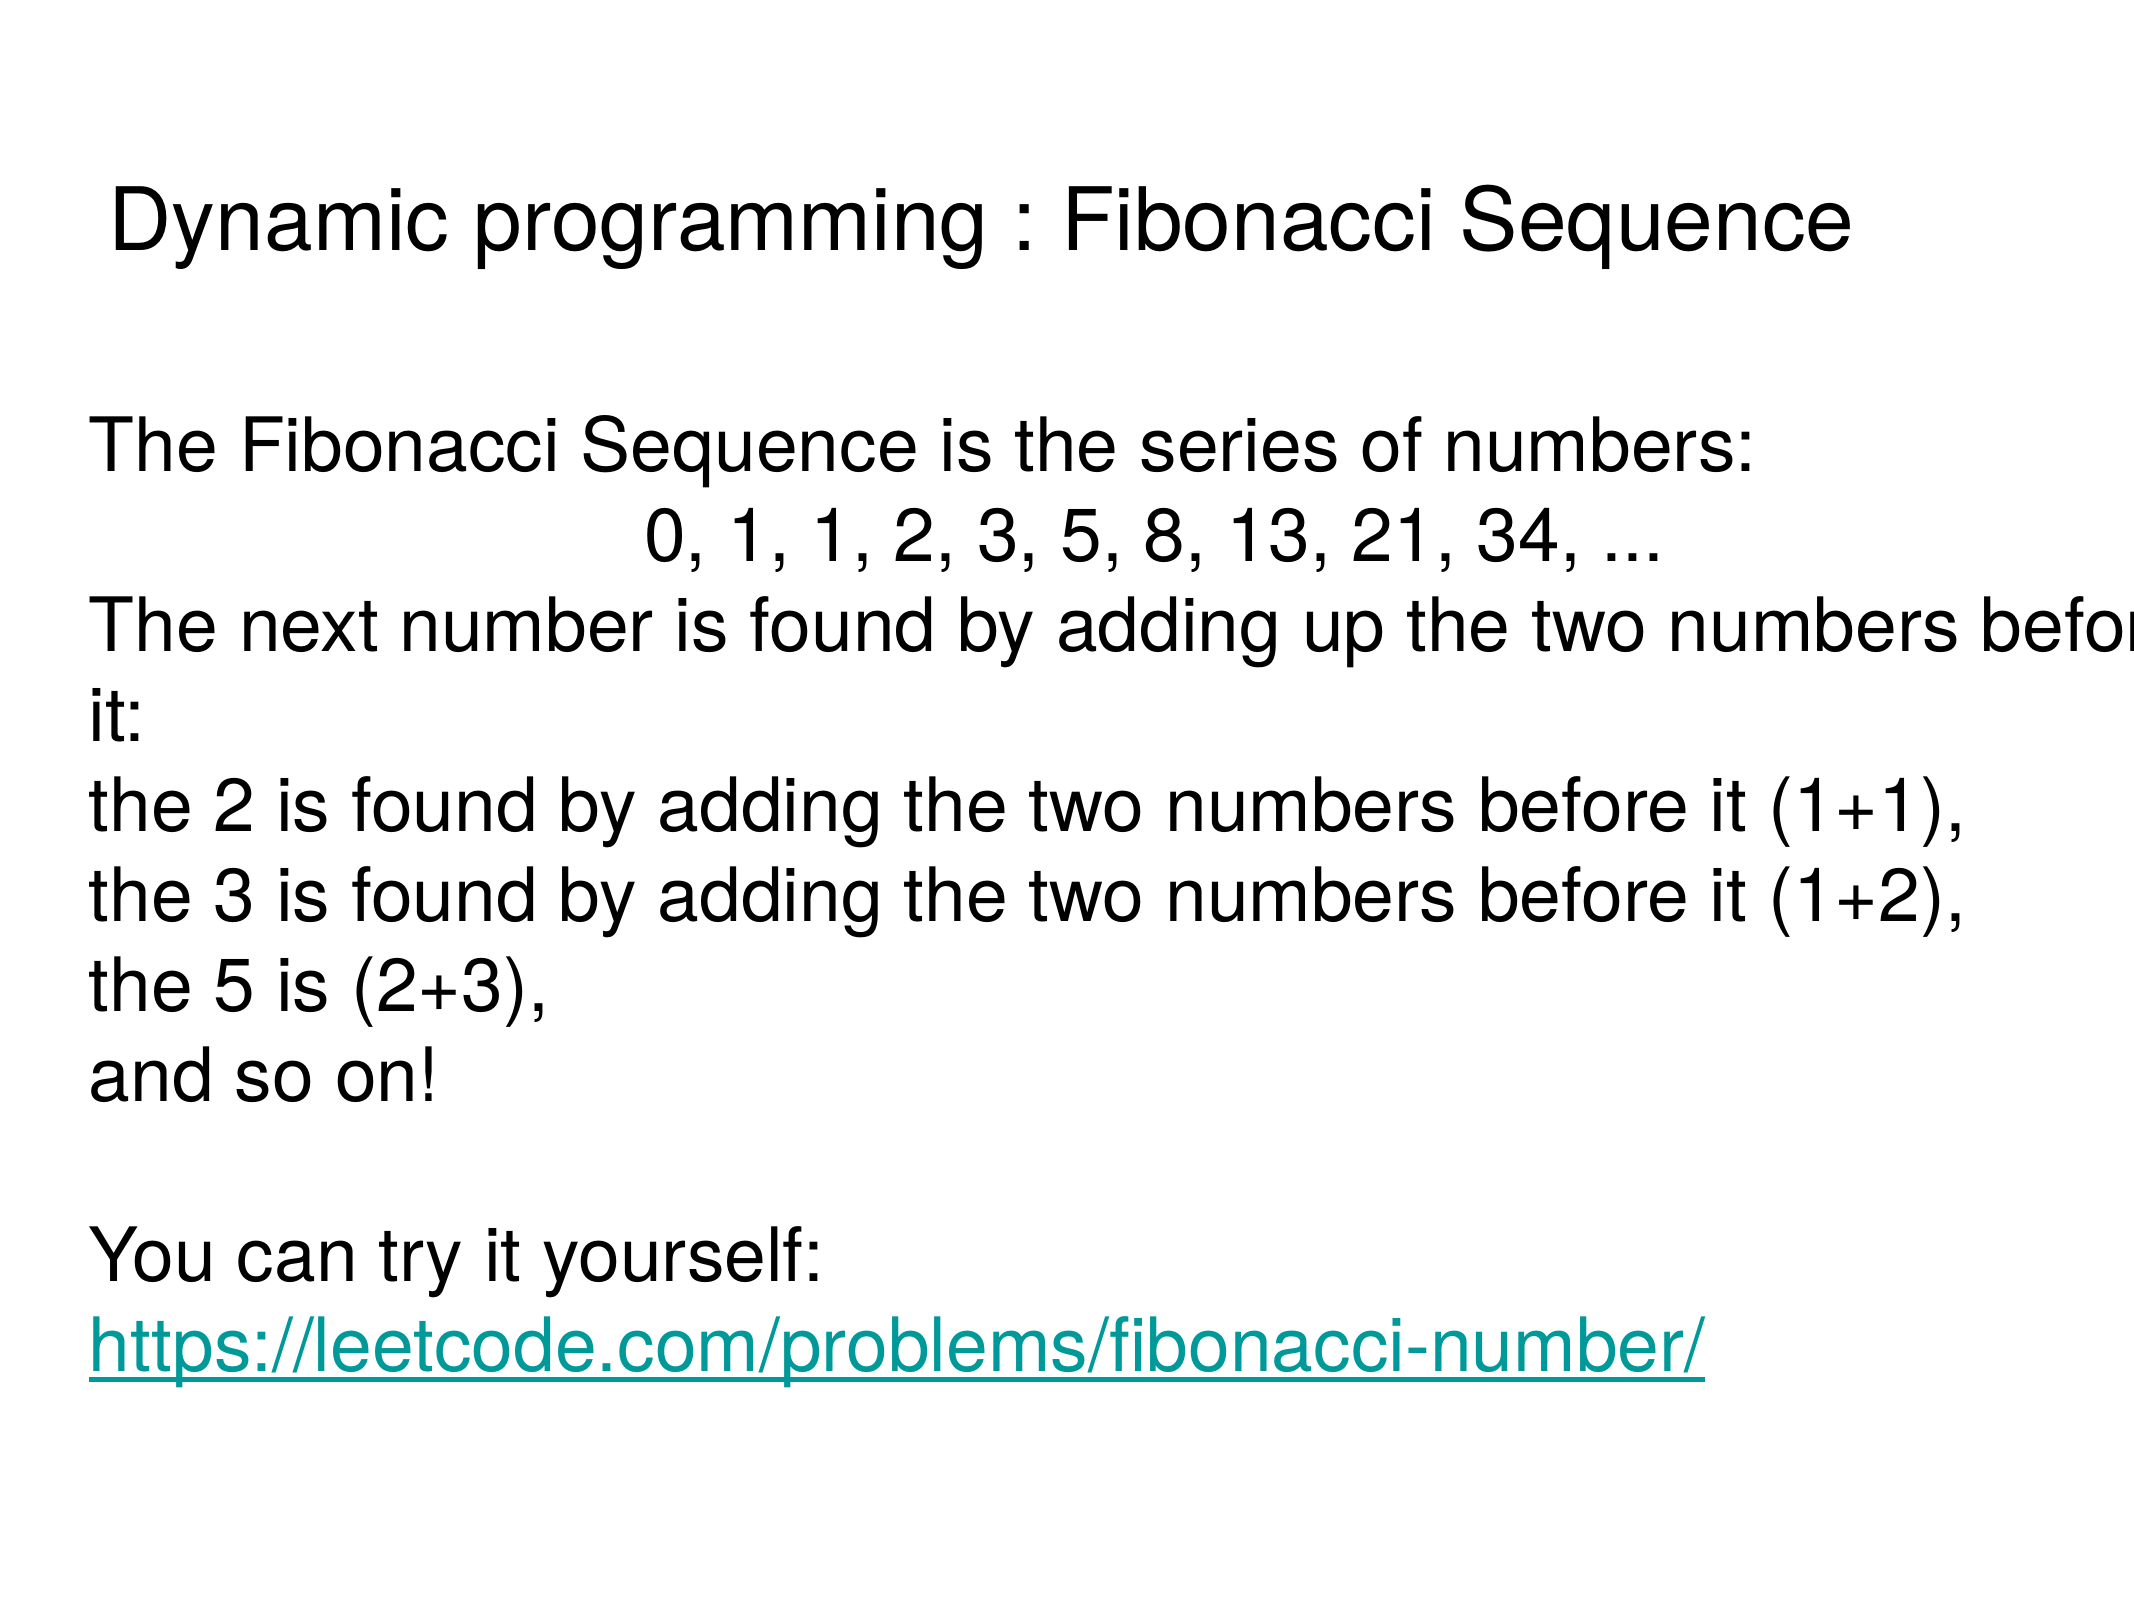

# Dynamic programming : Fibonacci Sequence
The Fibonacci Sequence is the series of numbers:
0, 1, 1, 2, 3, 5, 8, 13, 21, 34, ...
The next number is found by adding up the two numbers before it:
the 2 is found by adding the two numbers before it (1+1),
the 3 is found by adding the two numbers before it (1+2),
the 5 is (2+3),
and so on!

You can try it yourself: https://leetcode.com/problems/fibonacci-number/